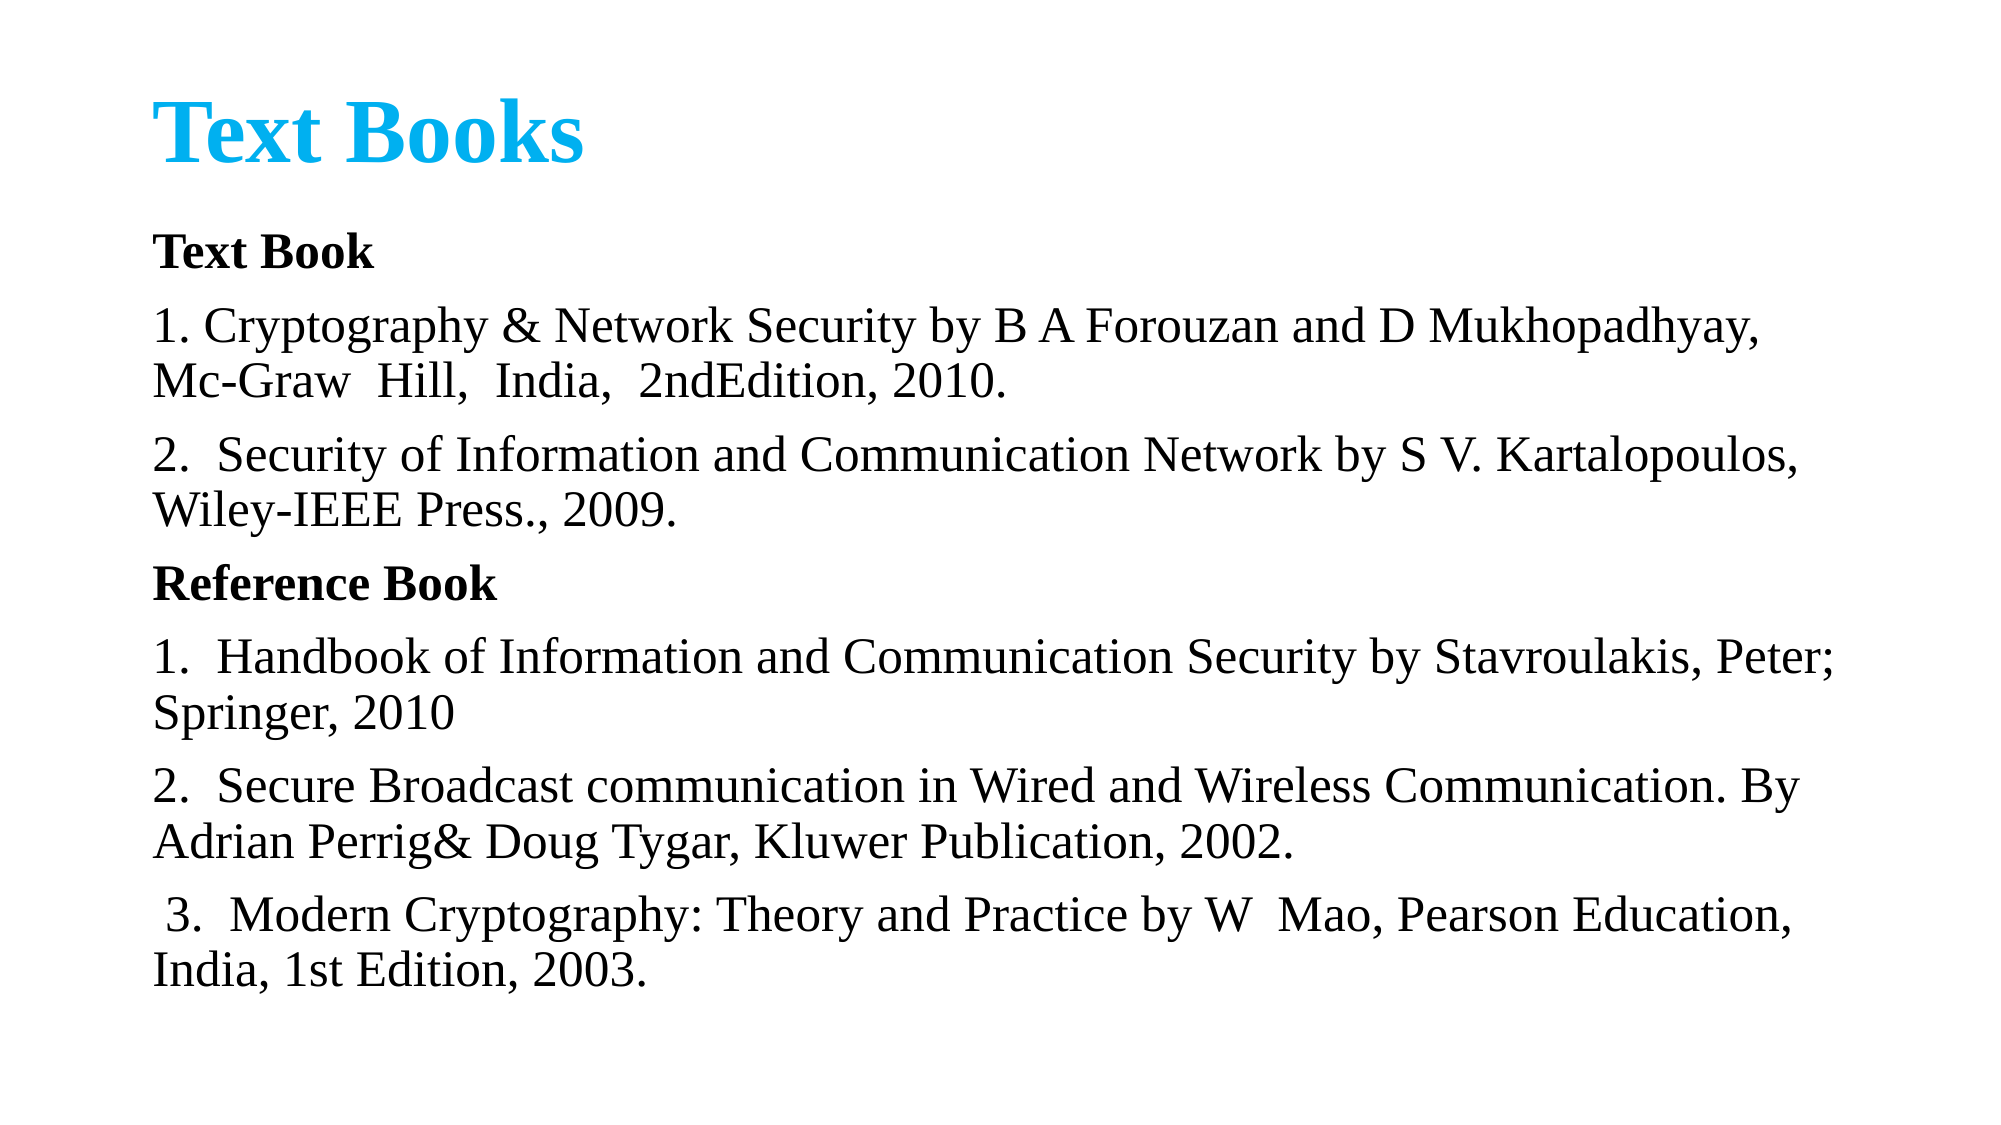

# Text Books
Text Book
1. Cryptography & Network Security by B A Forouzan and D Mukhopadhyay,  Mc-Graw  Hill,  India,  2ndEdition, 2010.
2.  Security of Information and Communication Network by S V. Kartalopoulos, Wiley-IEEE Press., 2009.
Reference Book
1.  Handbook of Information and Communication Security by Stavroulakis, Peter; Springer, 2010
2.  Secure Broadcast communication in Wired and Wireless Communication. By Adrian Perrig& Doug Tygar, Kluwer Publication, 2002.
 3.  Modern Cryptography: Theory and Practice by W  Mao, Pearson Education, India, 1st Edition, 2003.